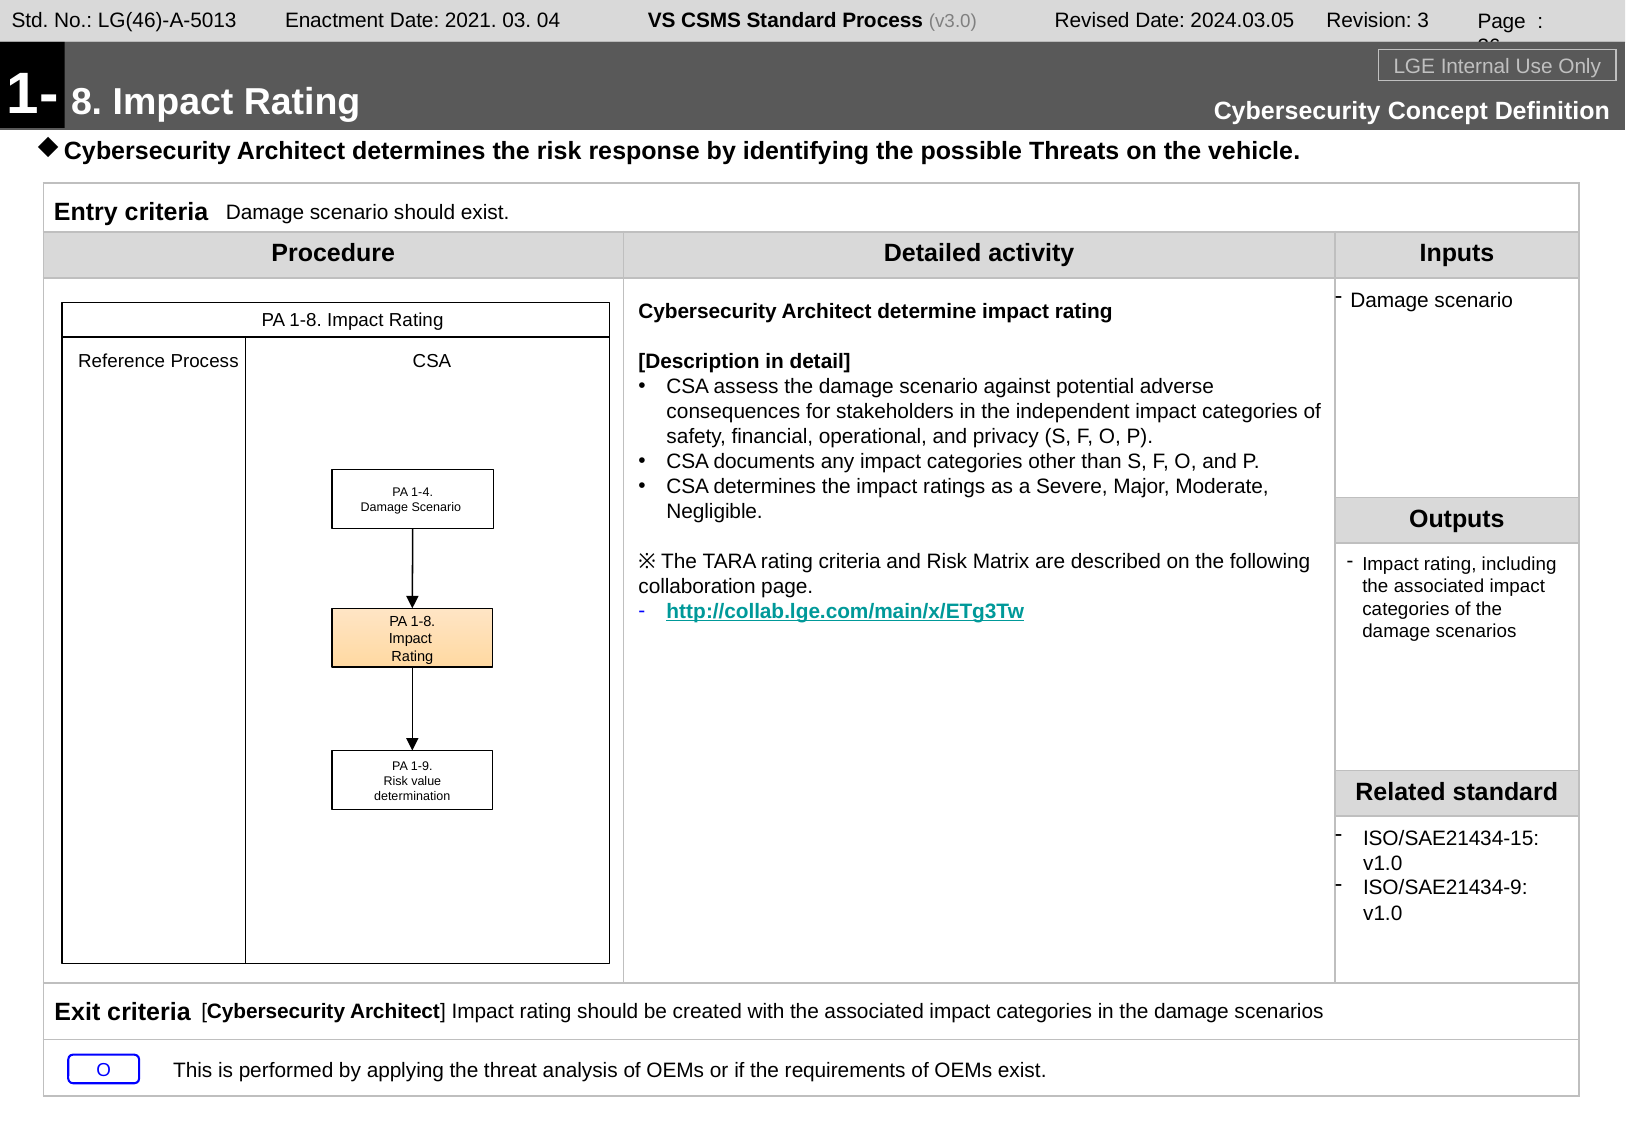

Page  :  36
1-
#
m
8. Impact Rating
LGE Internal Use Only
Cybersecurity Concept Definition
Cybersecurity Architect determines the risk response by identifying the possible Threats on the vehicle.
Damage scenario should exist.
Damage scenario
Cybersecurity Architect determine impact rating

[Description in detail]
CSA assess the damage scenario against potential adverse consequences for stakeholders in the independent impact categories of safety, financial, operational, and privacy (S, F, O, P).
CSA documents any impact categories other than S, F, O, and P.
CSA determines the impact ratings as a Severe, Major, Moderate, Negligible.

※ The TARA rating criteria and Risk Matrix are described on the following collaboration page.
http://collab.lge.com/main/x/ETg3Tw
PA 1-8. Impact Rating

Reference Process
CSA
PA 1-4.
Damage Scenario
Impact rating, including the associated impact categories of the damage scenarios
PA 1-8.
Impact
Rating
PA 1-9.
Risk value determination
ISO/SAE21434-15: v1.0
ISO/SAE21434-9: v1.0

[Cybersecurity Architect] Impact rating should be created with the associated impact categories in the damage scenarios
This is performed by applying the threat analysis of OEMs or if the requirements of OEMs exist.
O